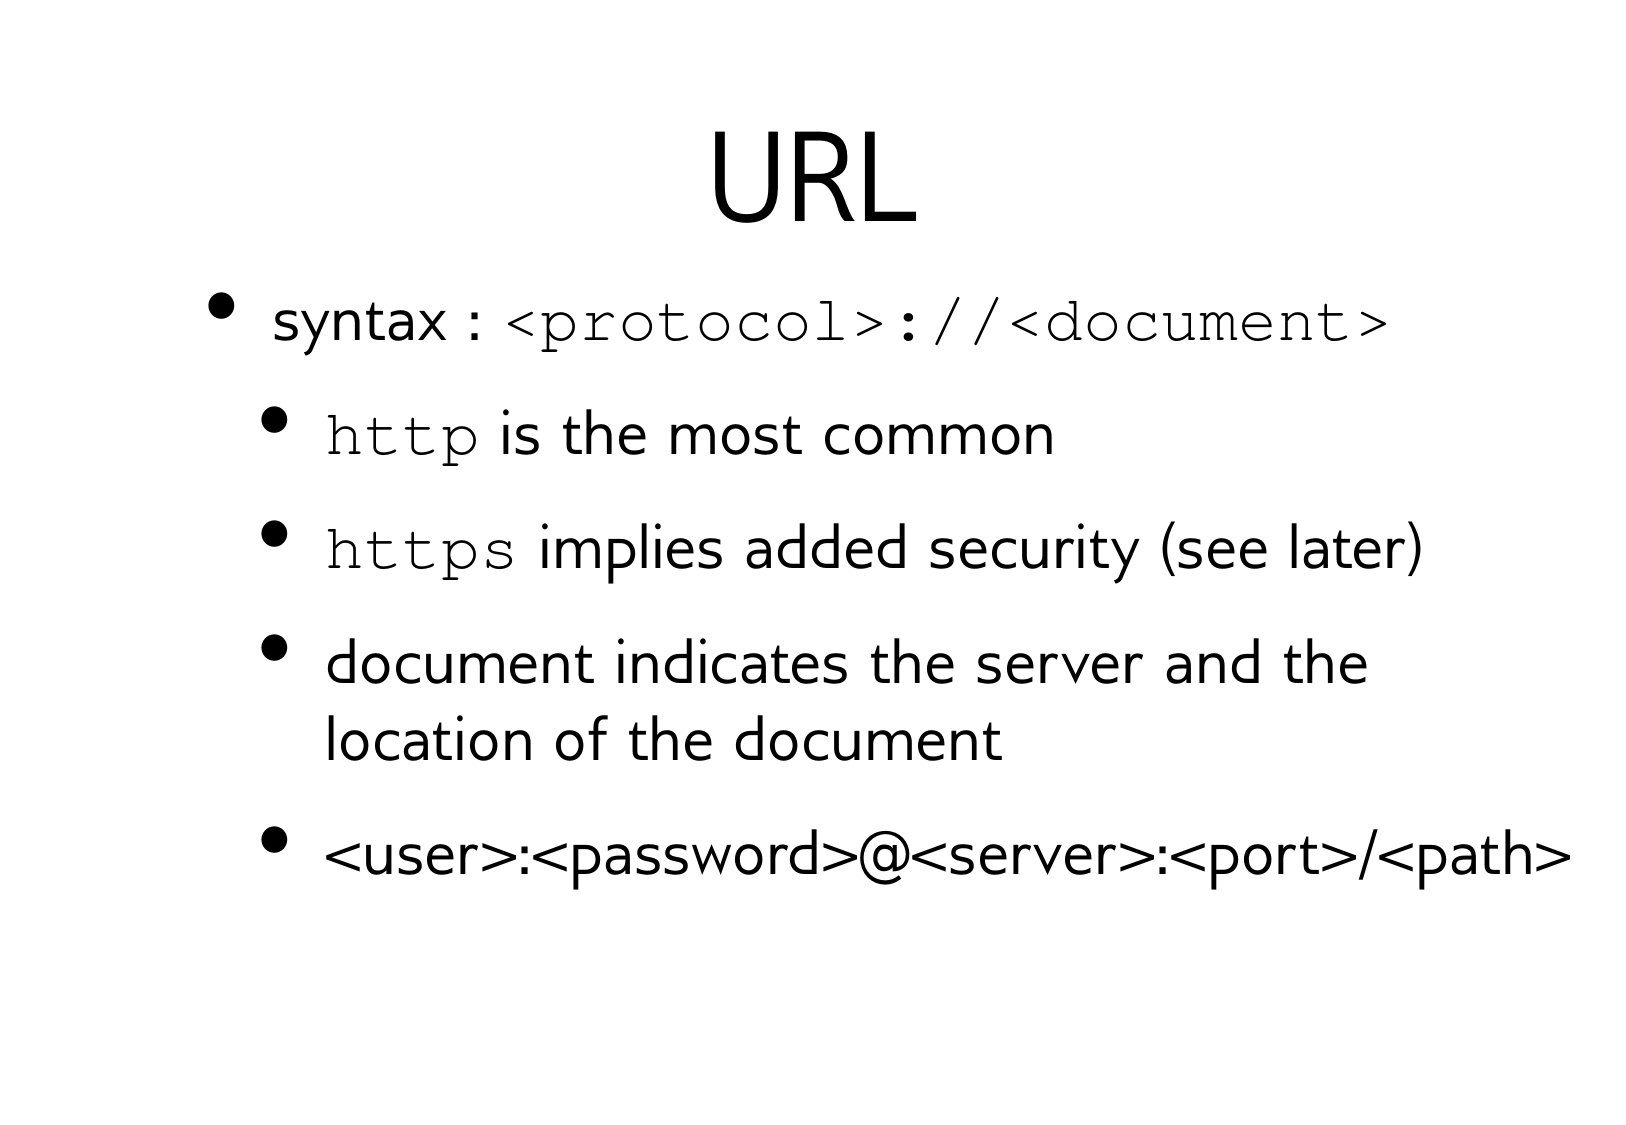

# URL
syntax : <protocol>://<document>
http is the most common
https implies added security (see later)
document indicates the server and the location of the document
<user>:<password>@<server>:<port>/<path>